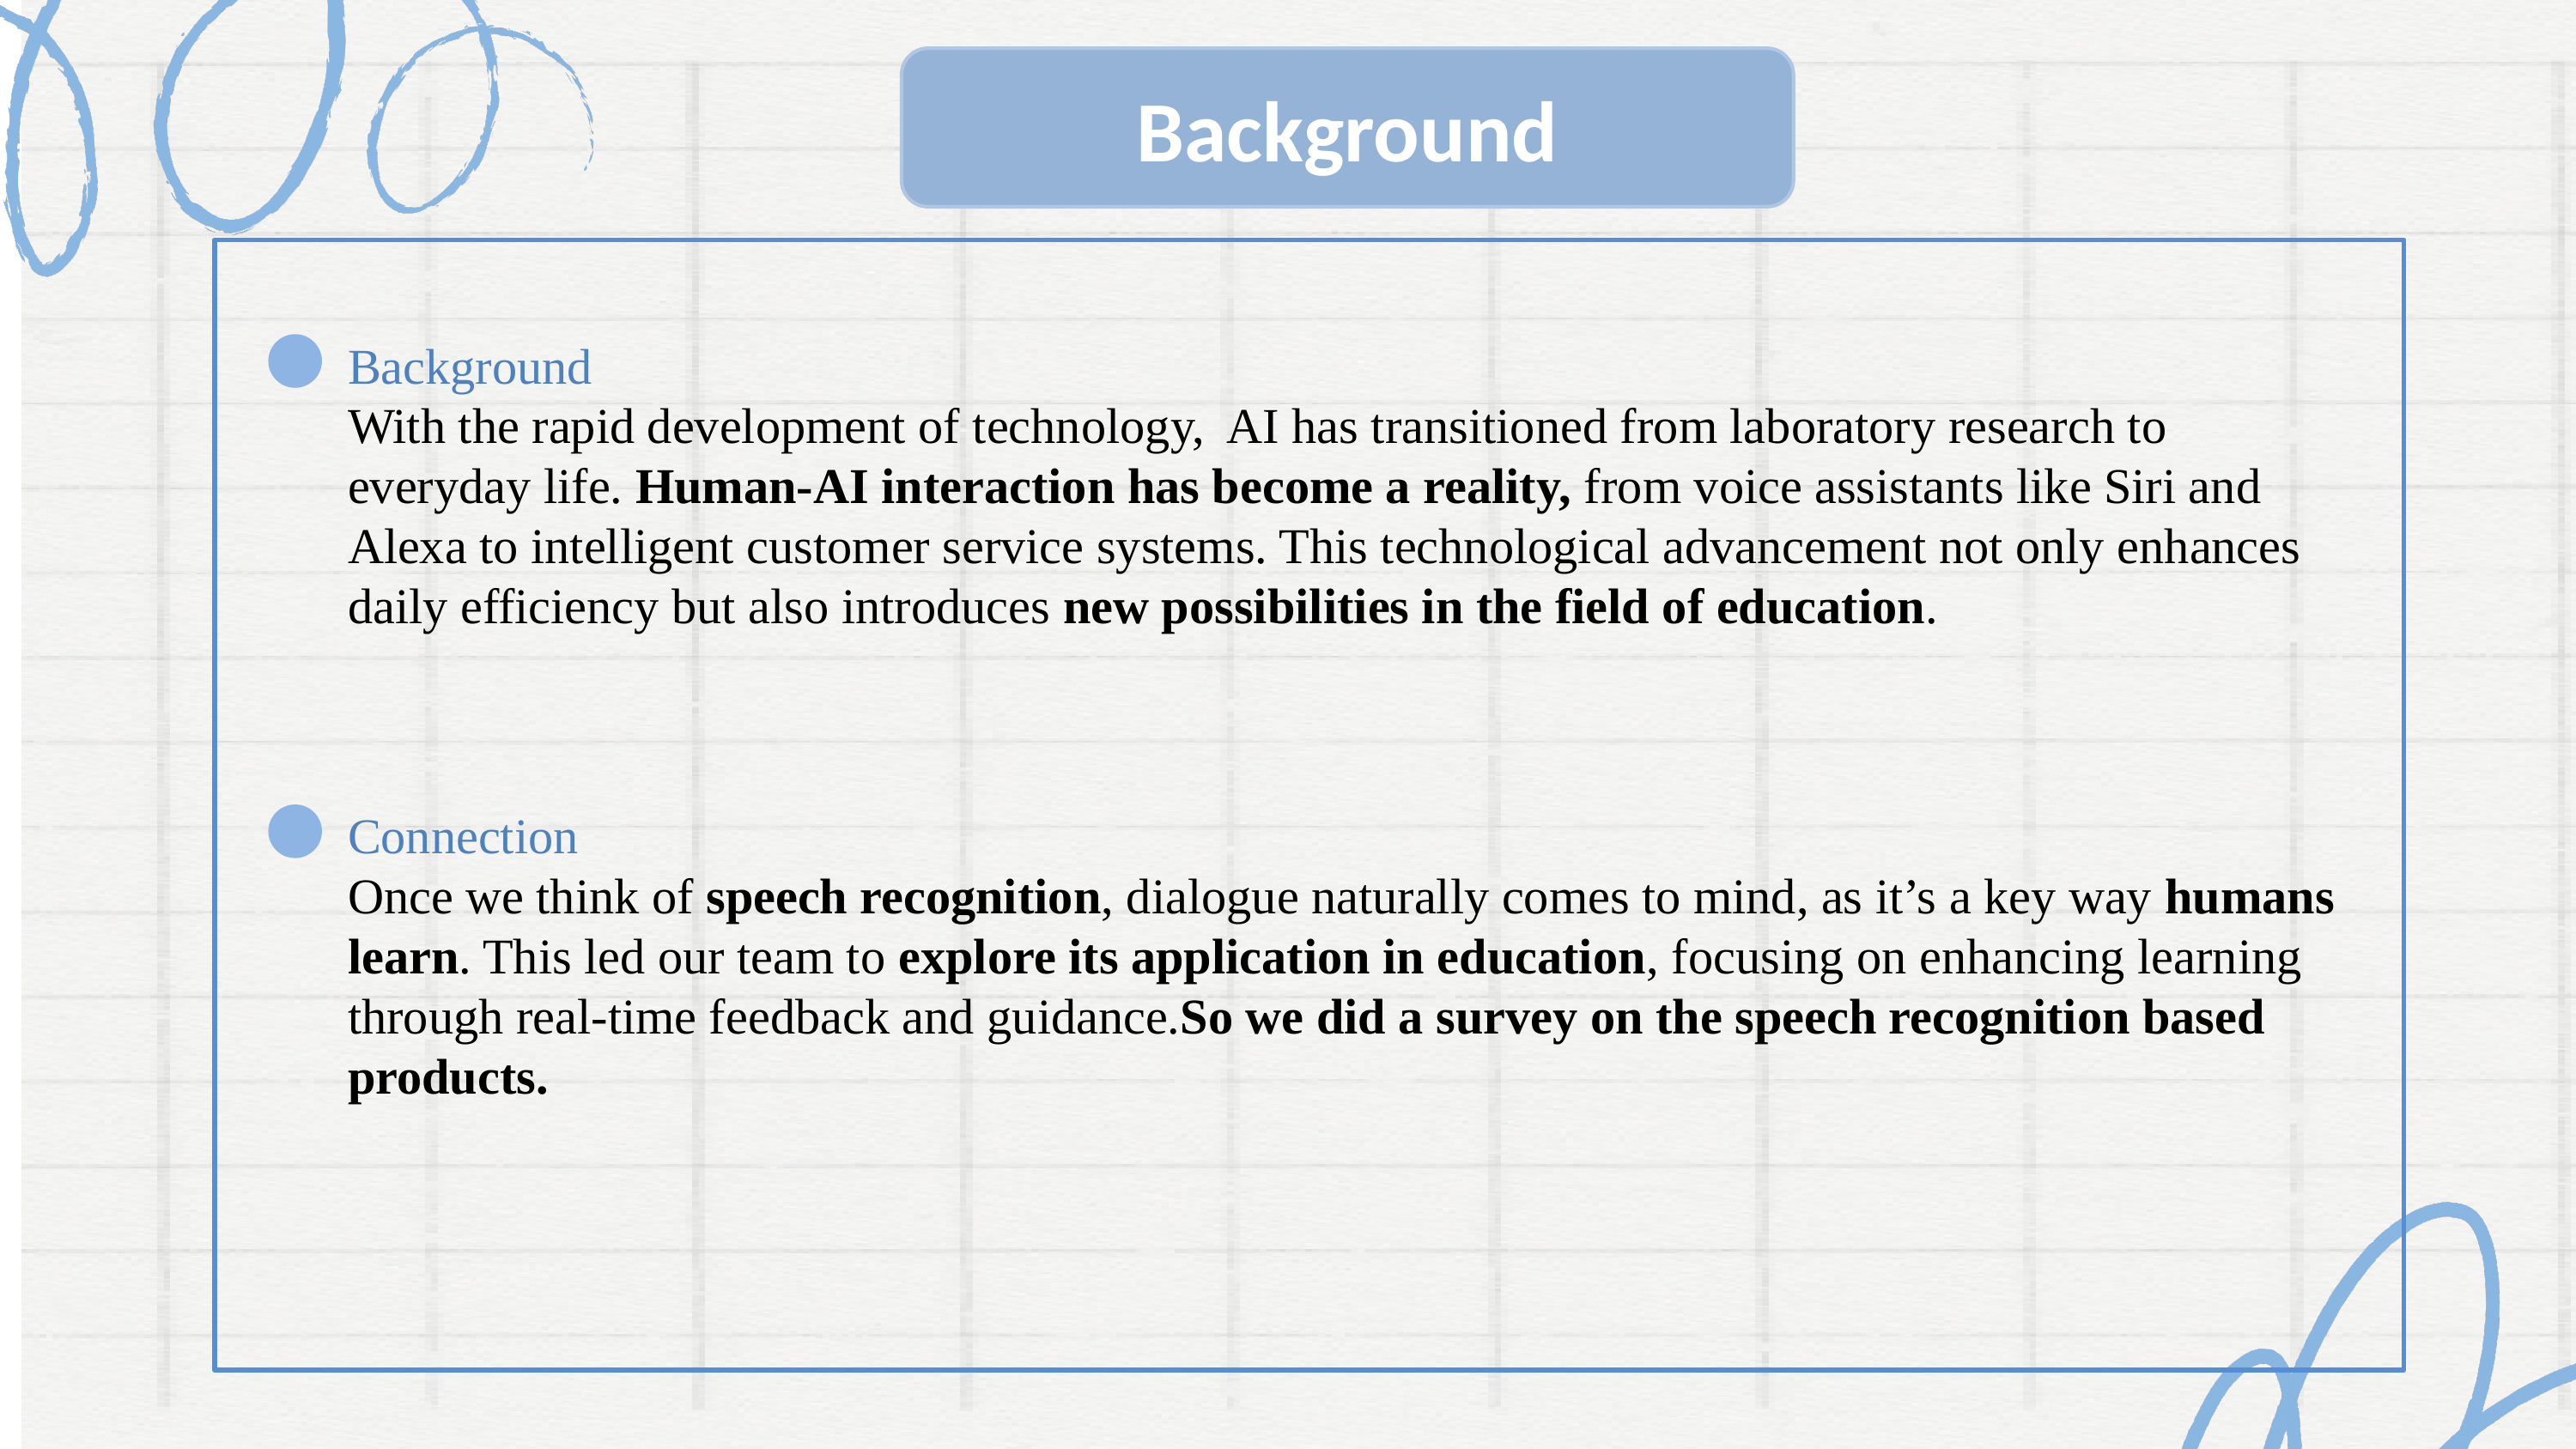

Background

Background
With the rapid development of technology,  AI has transitioned from laboratory research to everyday life. Human-AI interaction has become a reality, from voice assistants like Siri and Alexa to intelligent customer service systems. This technological advancement not only enhances daily efficiency but also introduces new possibilities in the field of education.

Connection
Once we think of speech recognition, dialogue naturally comes to mind, as it’s a key way humans learn. This led our team to explore its application in education, focusing on enhancing learning through real-time feedback and guidance.So we did a survey on the speech recognition based products.